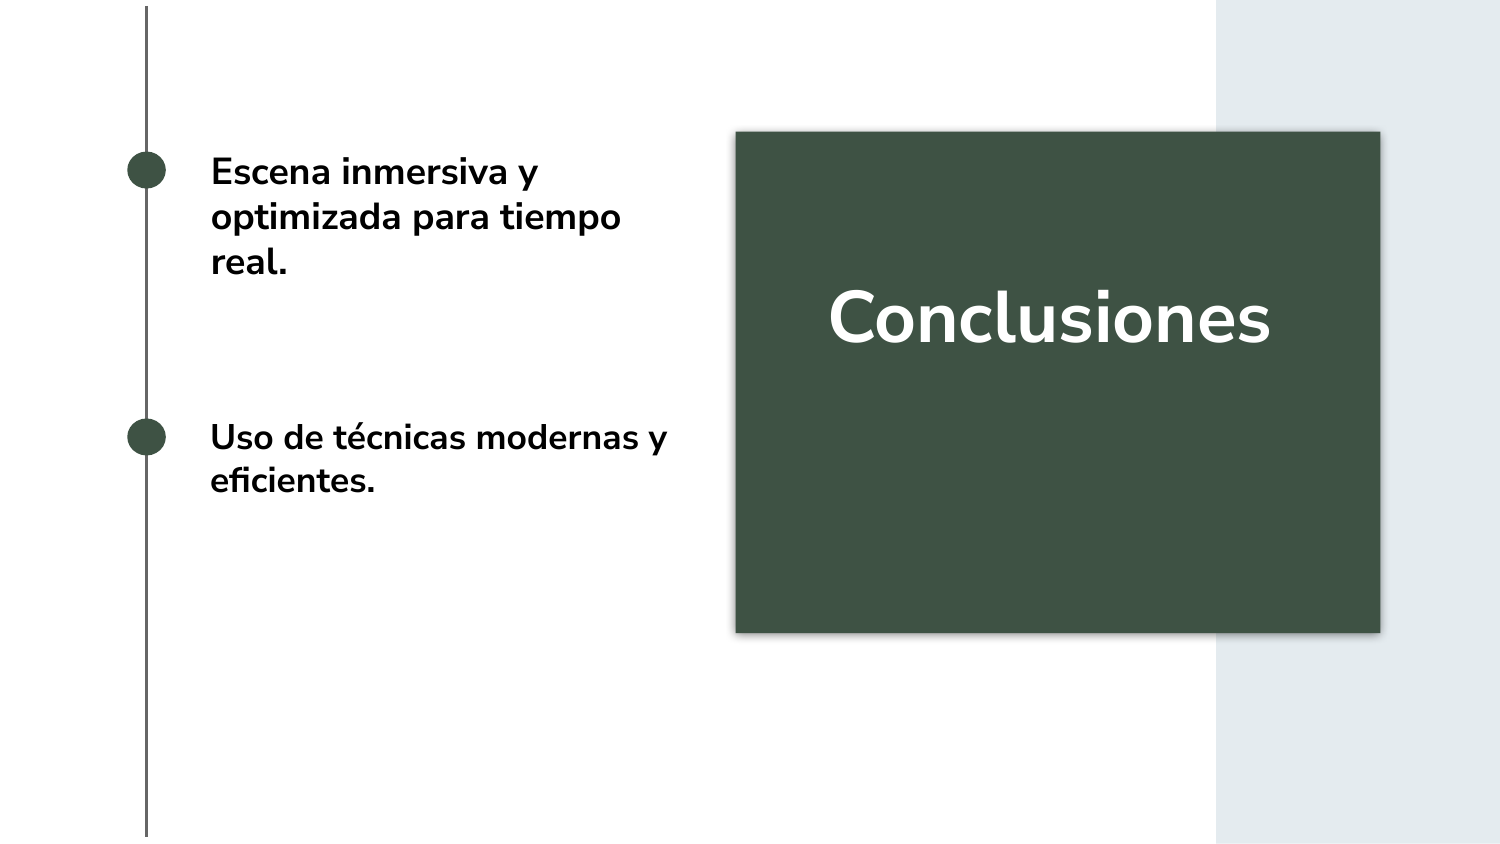

Escena inmersiva y optimizada para tiempo real.

Conclusiones
Uso de técnicas modernas y eficientes.